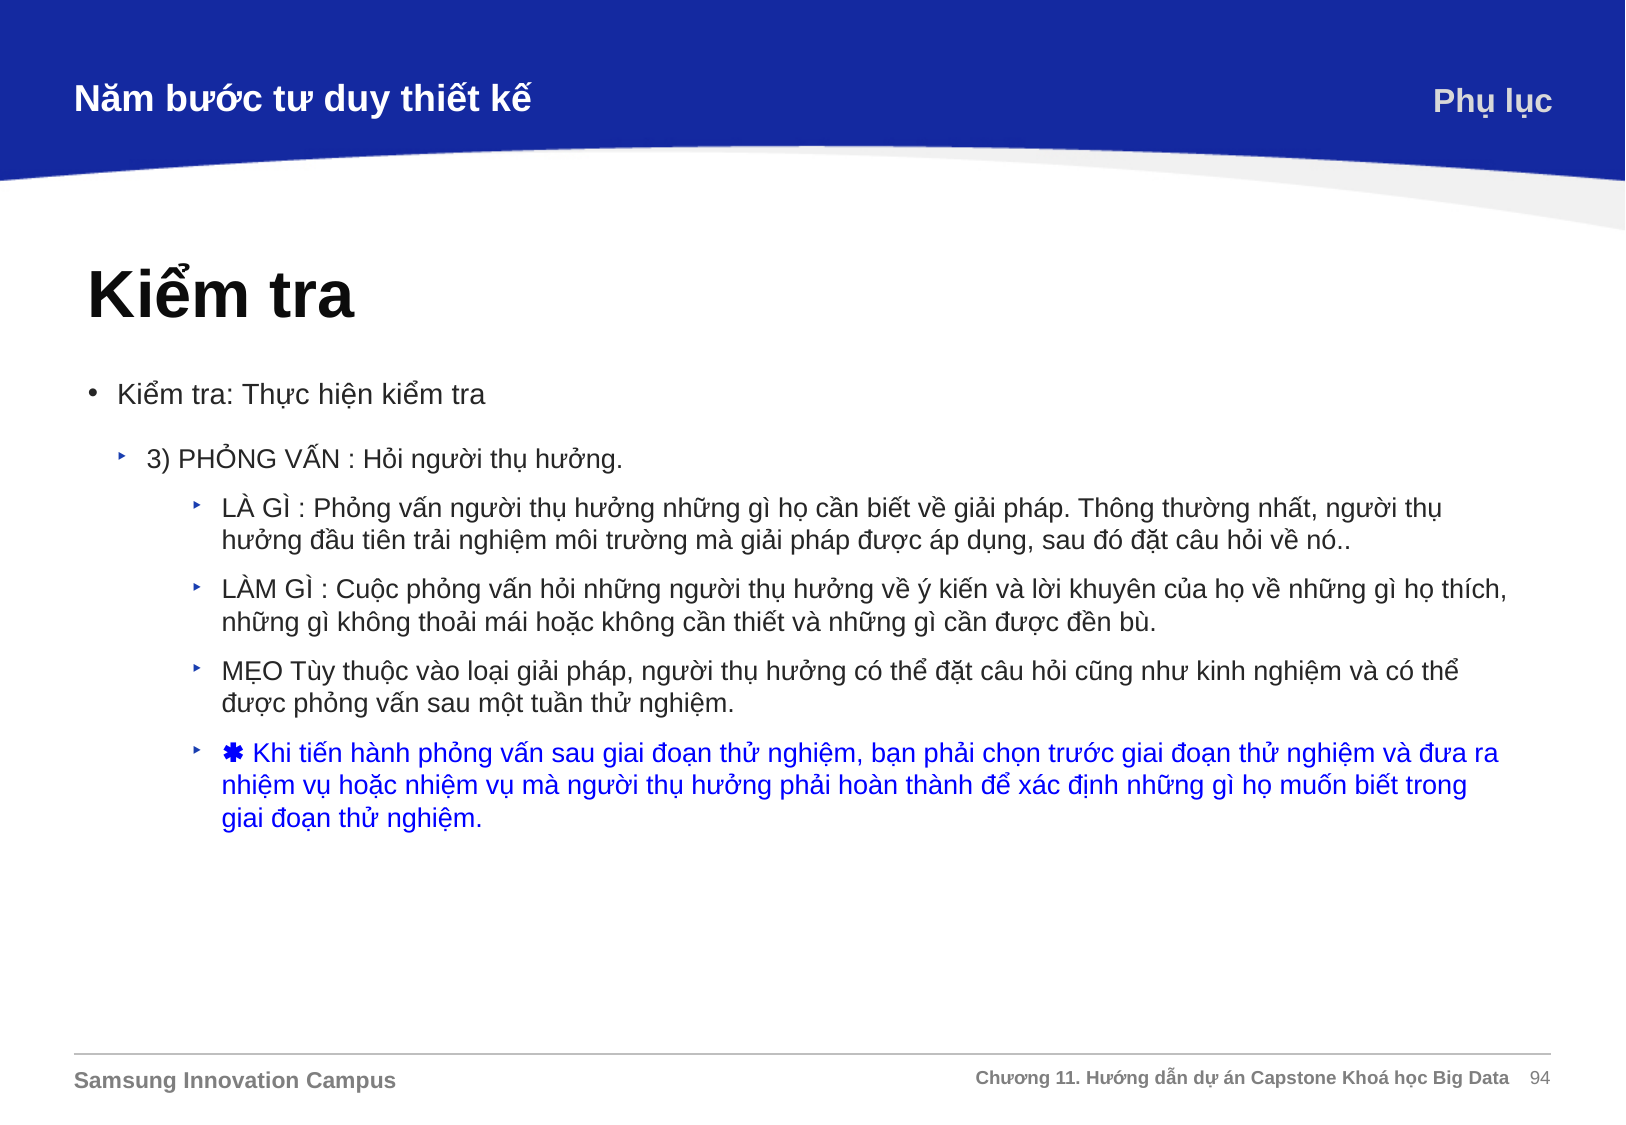

Năm bước tư duy thiết kế
Phụ lục
Kiểm tra
Kiểm tra: Thực hiện kiểm tra
3) PHỎNG VẤN : Hỏi người thụ hưởng.
LÀ GÌ : Phỏng vấn người thụ hưởng những gì họ cần biết về giải pháp. Thông thường nhất, người thụ hưởng đầu tiên trải nghiệm môi trường mà giải pháp được áp dụng, sau đó đặt câu hỏi về nó..
LÀM GÌ : Cuộc phỏng vấn hỏi những người thụ hưởng về ý kiến và lời khuyên của họ về những gì họ thích, những gì không thoải mái hoặc không cần thiết và những gì cần được đền bù.
MẸO Tùy thuộc vào loại giải pháp, người thụ hưởng có thể đặt câu hỏi cũng như kinh nghiệm và có thể được phỏng vấn sau một tuần thử nghiệm.
🞺 Khi tiến hành phỏng vấn sau giai đoạn thử nghiệm, bạn phải chọn trước giai đoạn thử nghiệm và đưa ra nhiệm vụ hoặc nhiệm vụ mà người thụ hưởng phải hoàn thành để xác định những gì họ muốn biết trong giai đoạn thử nghiệm.